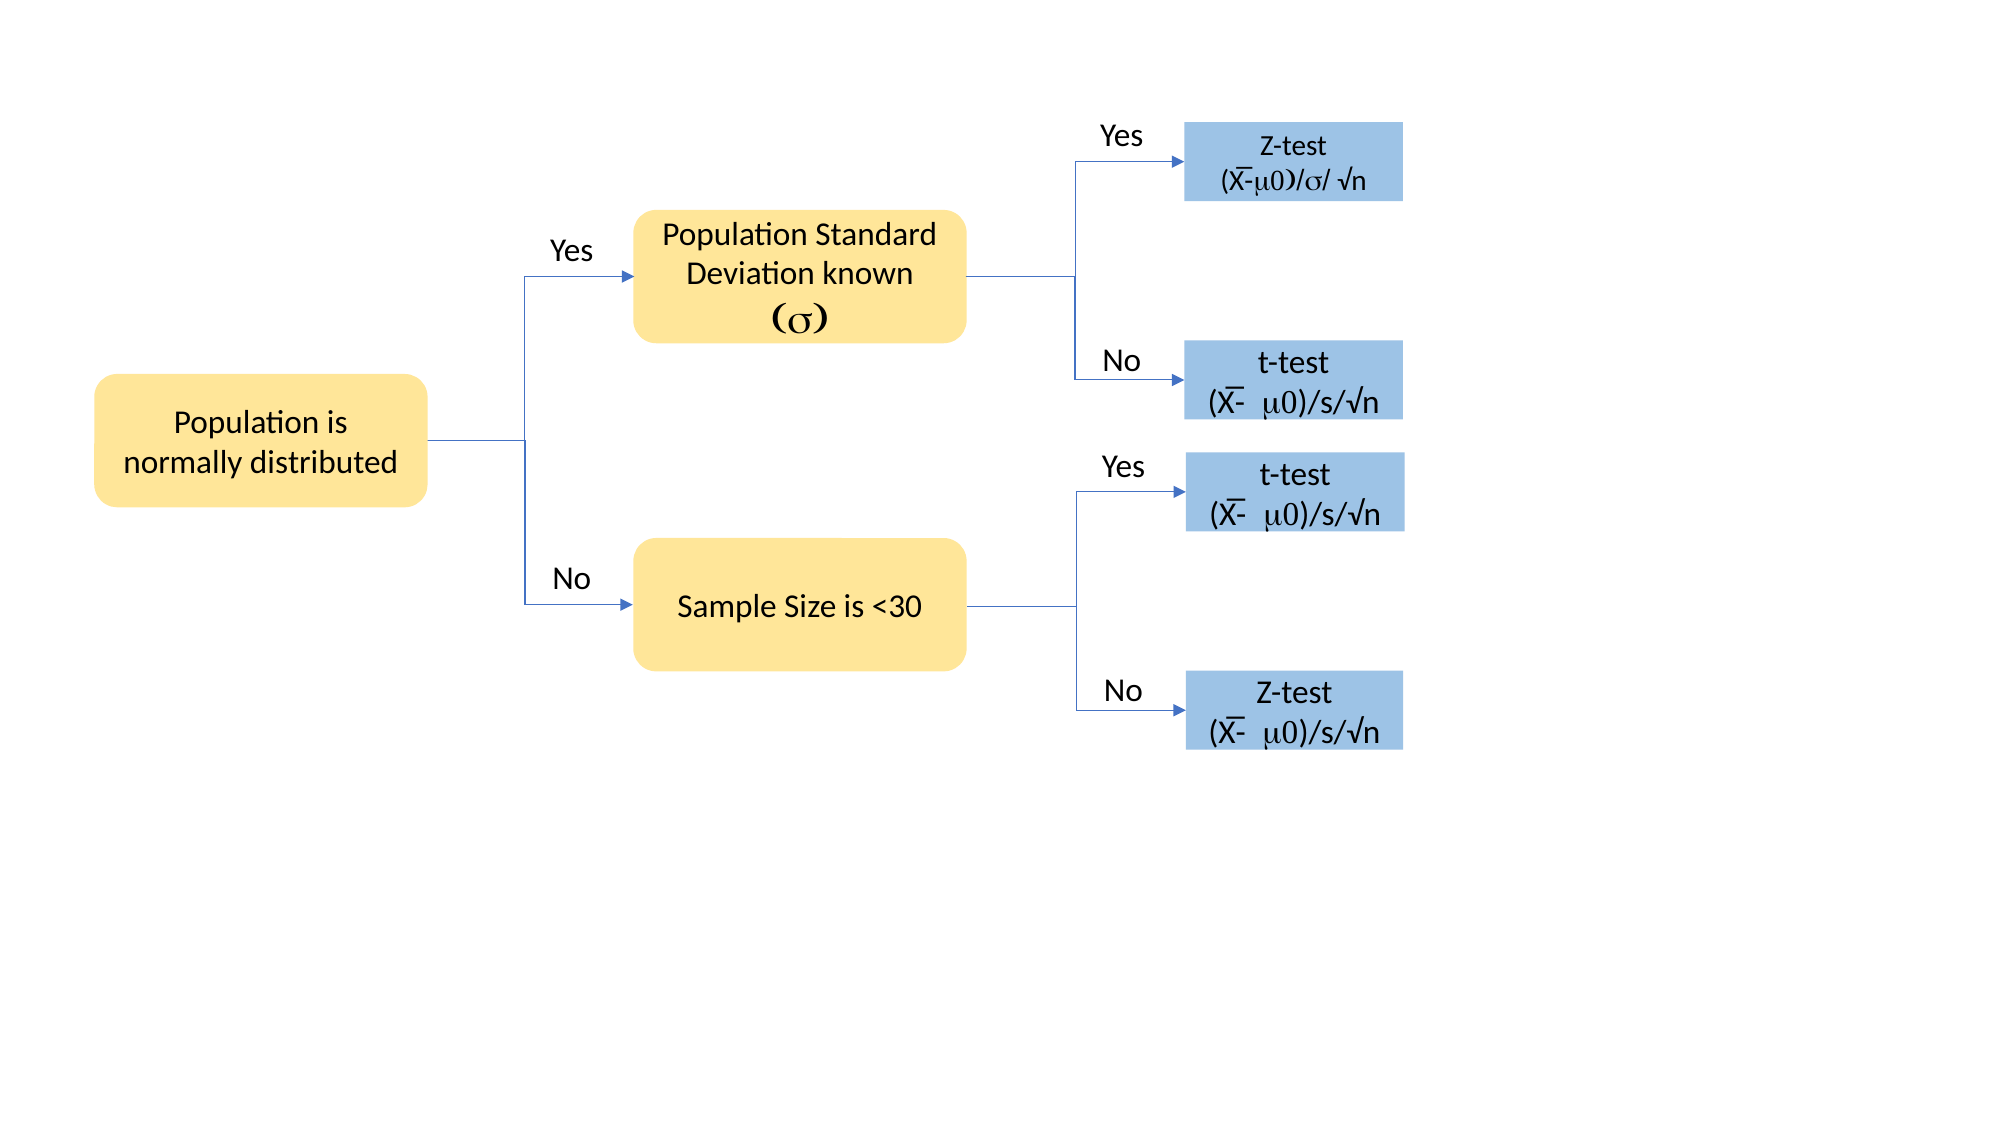

Yes
Z-test
(X̅-μ0)/σ/ √n
Population Standard Deviation known
(σ)
Yes
No
t-test
(X̅- μ0)/s/√n
Population is normally distributed
Yes
t-test
(X̅- μ0)/s/√n
Sample Size is <30
No
No
Z-test
(X̅- μ0)/s/√n